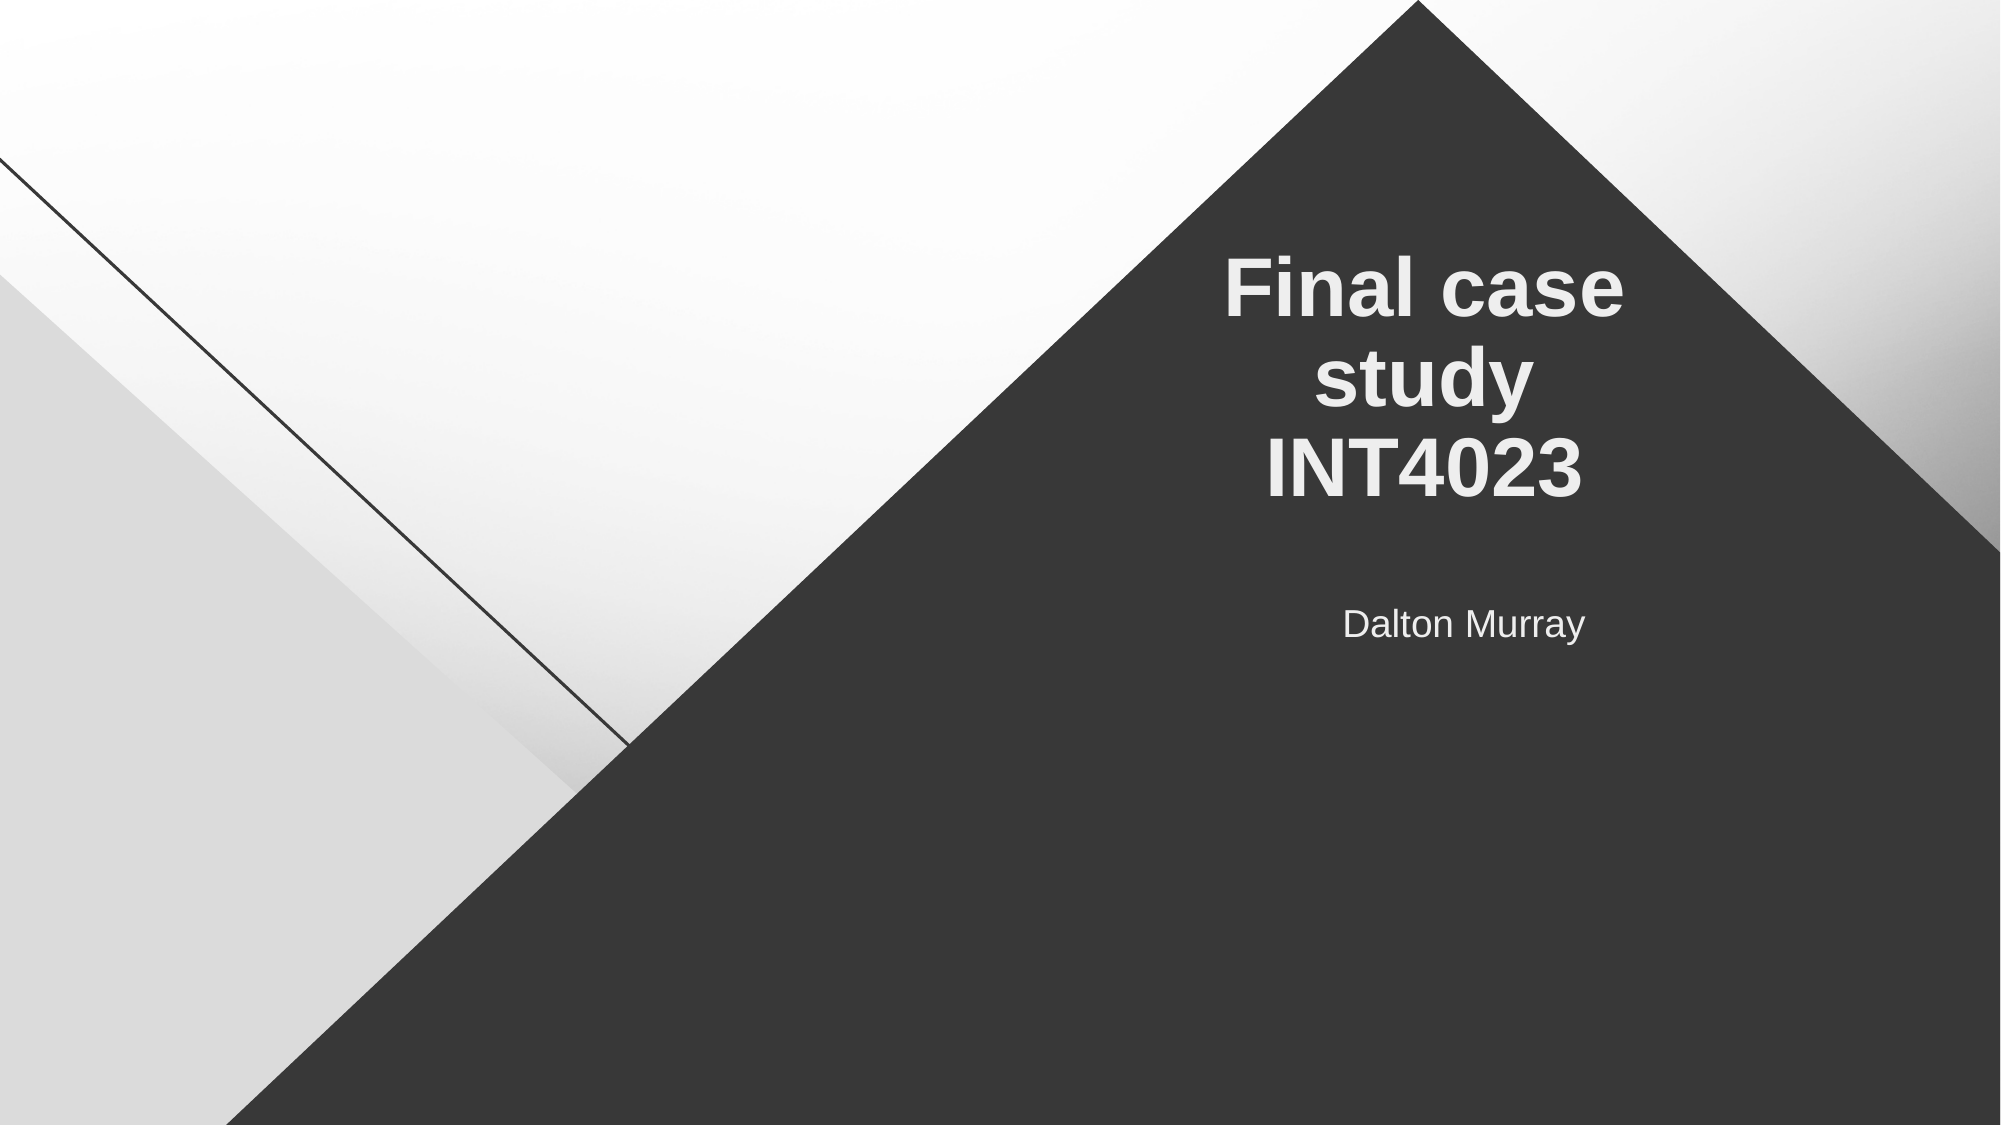

# Final case study INT4023
Dalton Murray